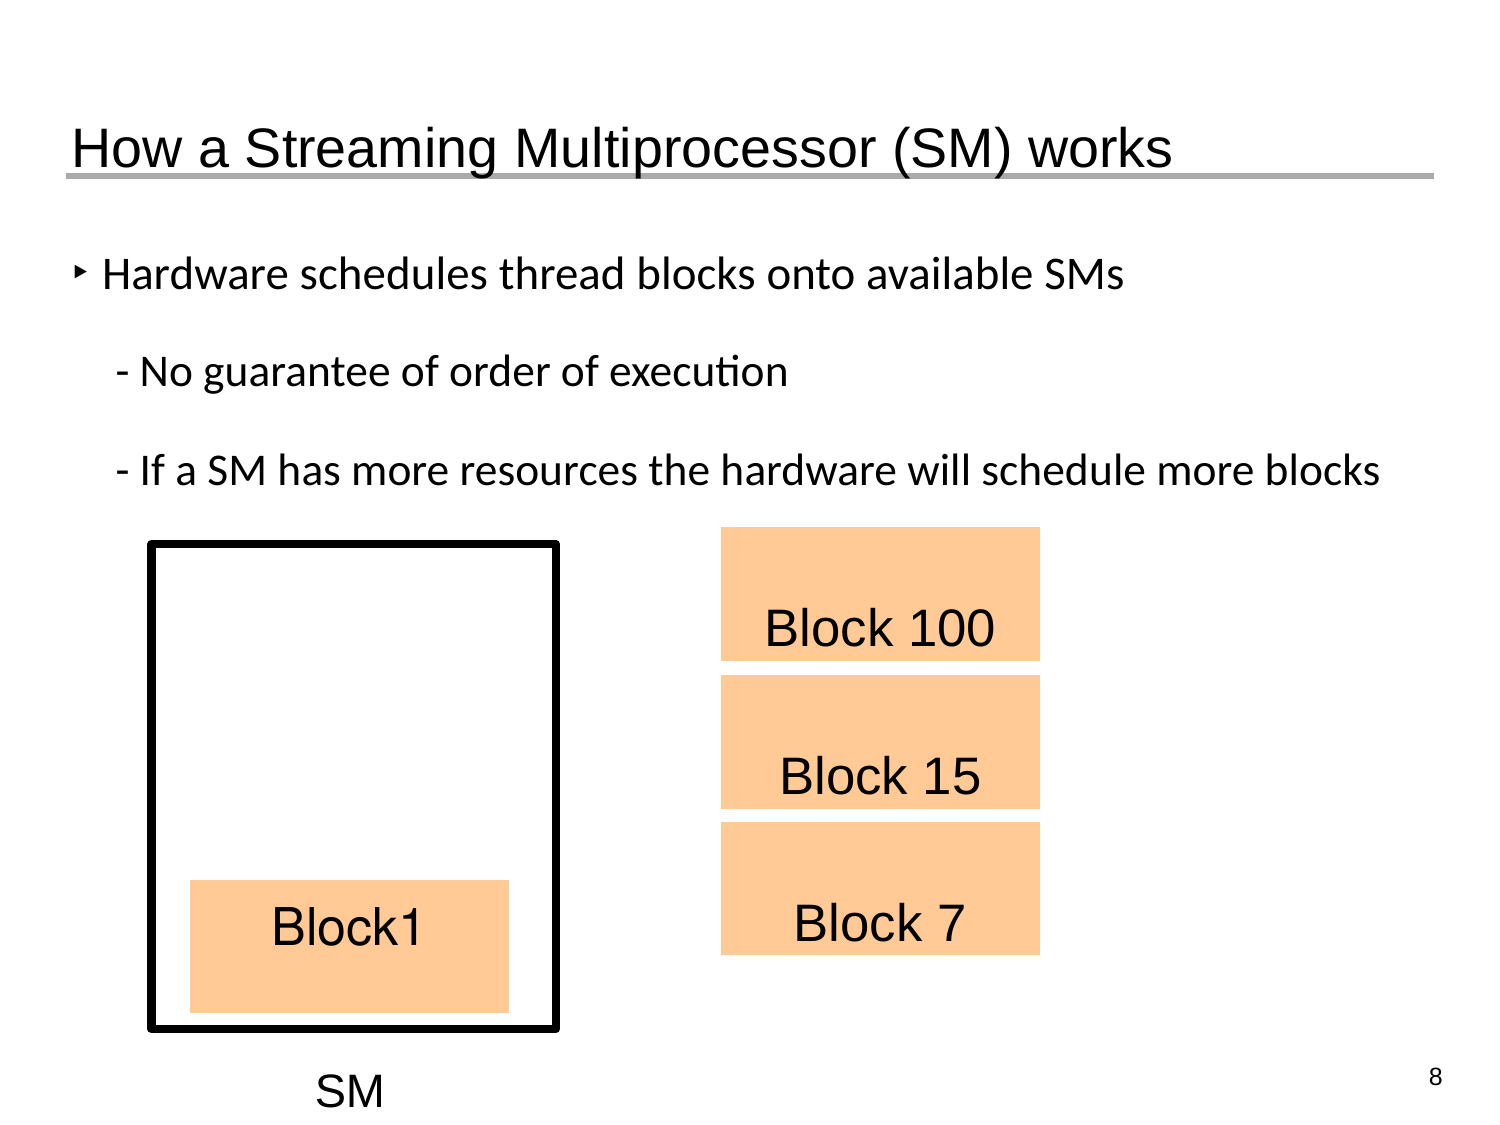

How a Streaming Multiprocessor (SM) works

‣ Hardware schedules thread blocks onto available SMs

	- No guarantee of order of execution

	- If a SM has more resources the hardware will schedule more blocks

			Block 100

				Block 15

					Block 7

		SM

|  |
| --- |
| Block1 |

8